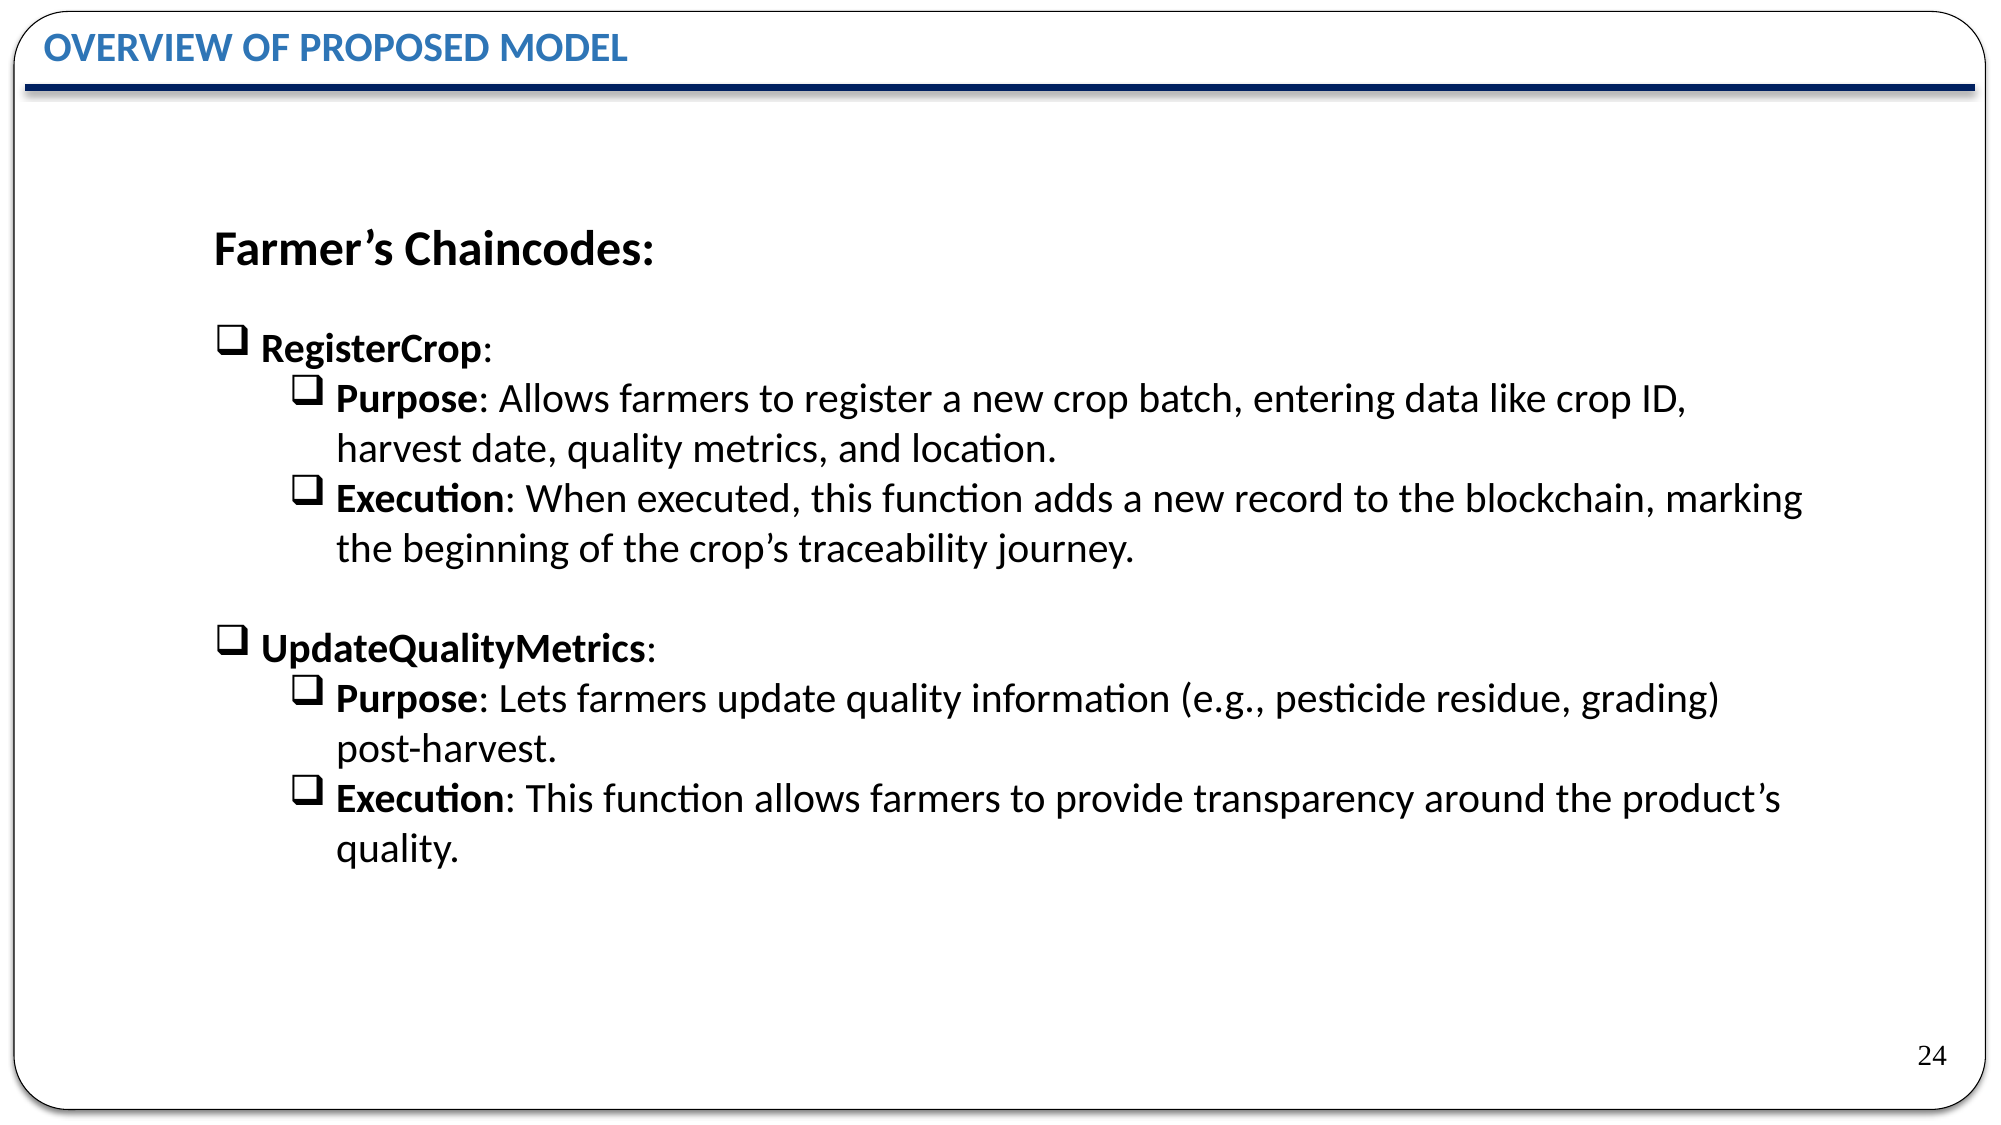

OVERVIEW OF PROPOSED MODEL
Farmer’s Chaincodes:

RegisterCrop:
Purpose: Allows farmers to register a new crop batch, entering data like crop ID, harvest date, quality metrics, and location.
Execution: When executed, this function adds a new record to the blockchain, marking the beginning of the crop’s traceability journey.

UpdateQualityMetrics:
Purpose: Lets farmers update quality information (e.g., pesticide residue, grading) post-harvest.
Execution: This function allows farmers to provide transparency around the product’s quality.
24